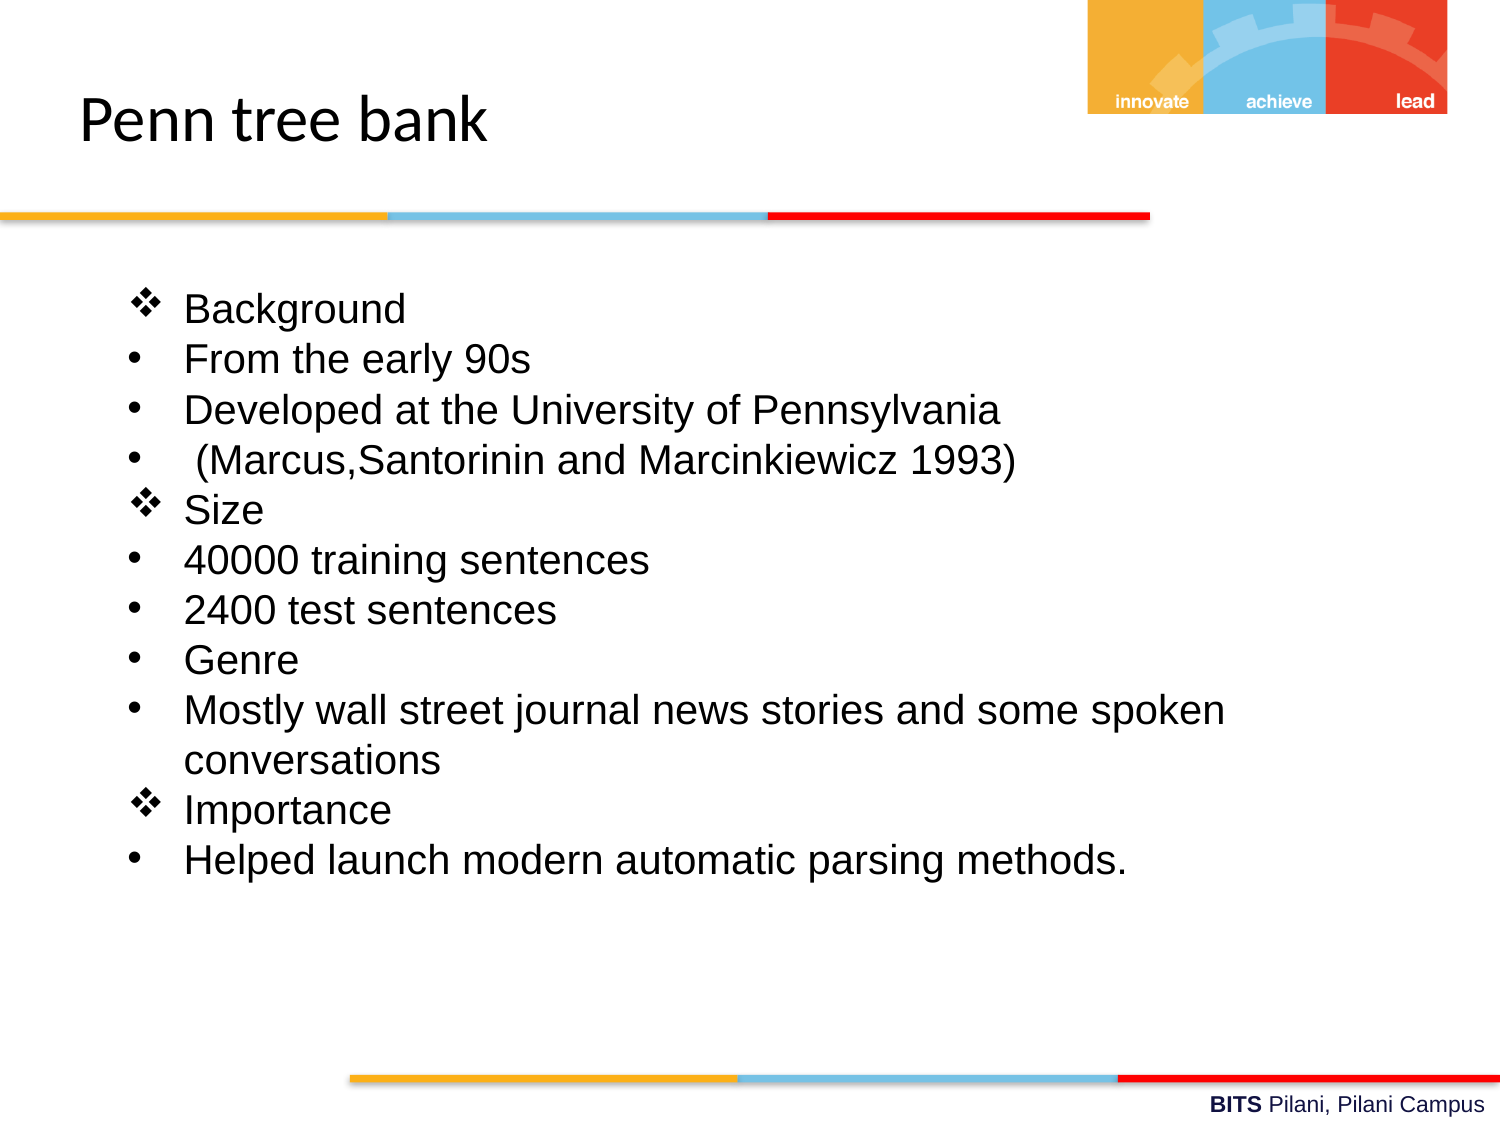

# Penn tree bank
Background
From the early 90s
Developed at the University of Pennsylvania
 (Marcus,Santorinin and Marcinkiewicz 1993)
Size
40000 training sentences
2400 test sentences
Genre
Mostly wall street journal news stories and some spoken conversations
Importance
Helped launch modern automatic parsing methods.